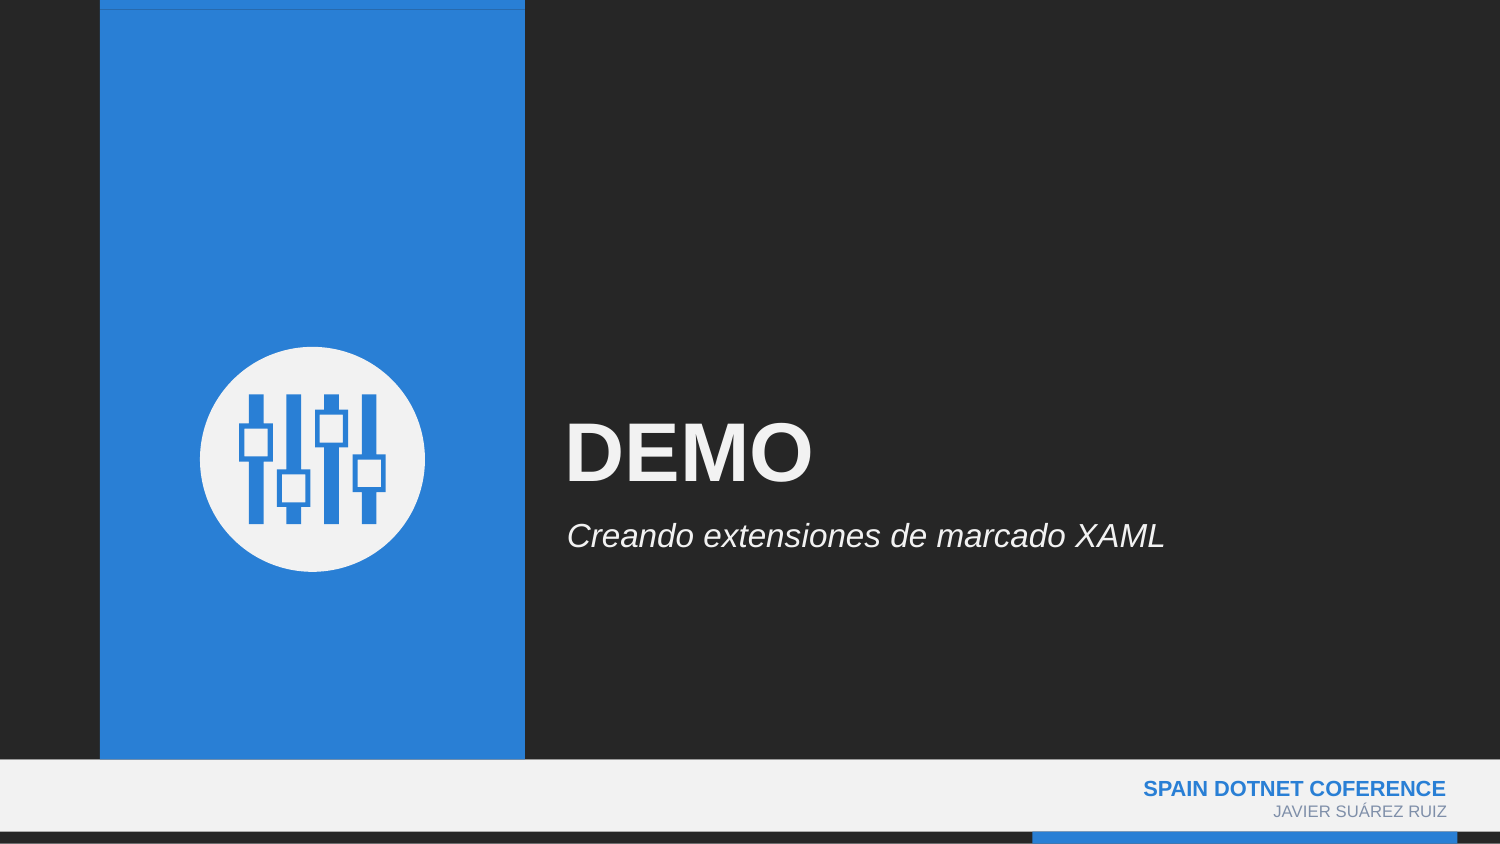

# DEMO
Creando extensiones de marcado XAML